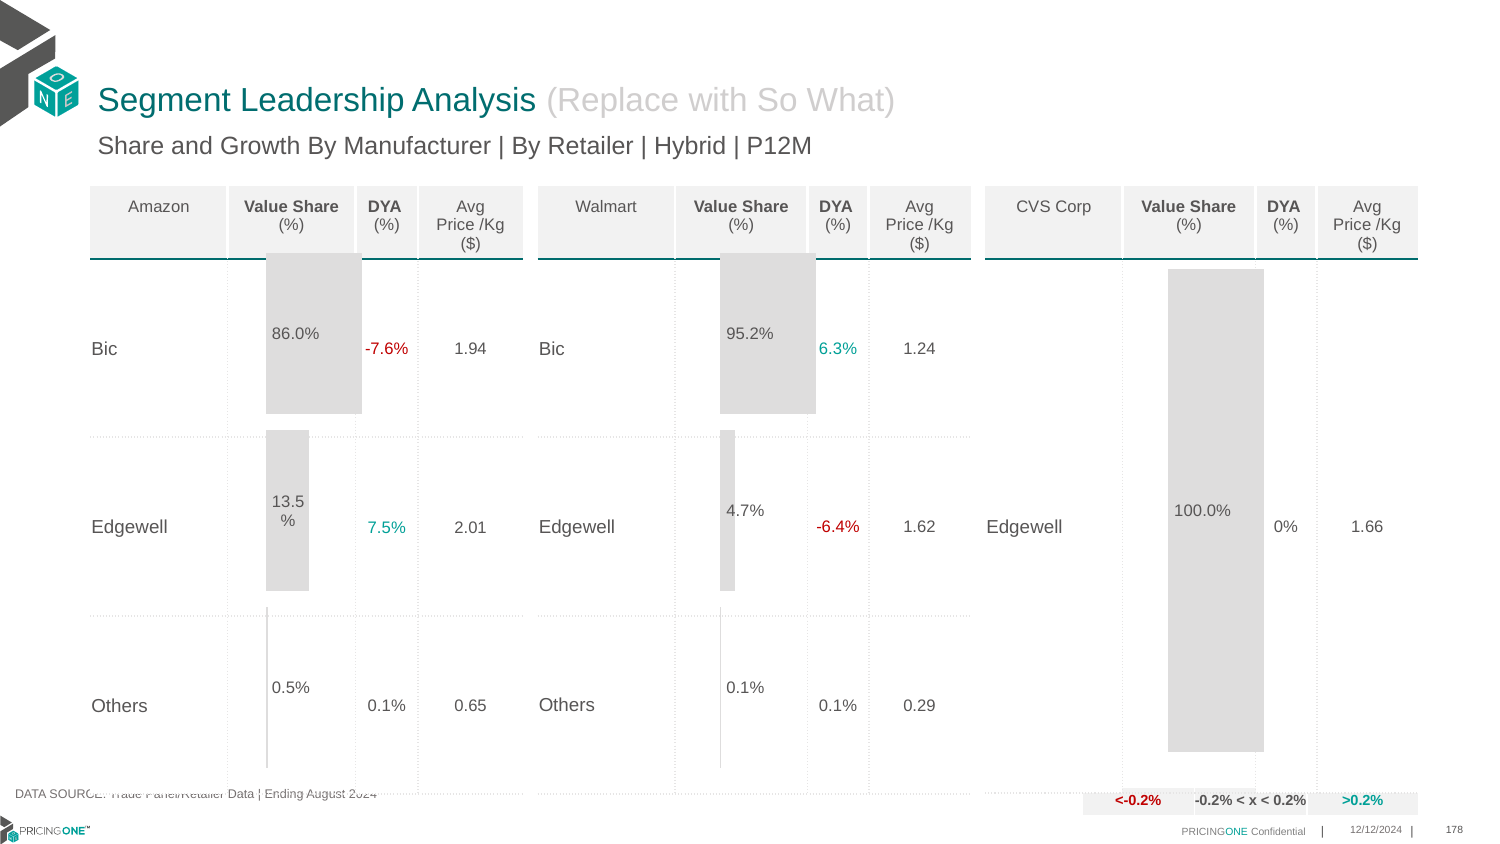

# Segment Leadership Analysis (Replace with So What)
Share and Growth By Manufacturer | By Retailer | Hybrid | P12M
| Walmart | Value Share (%) | DYA (%) | Avg Price /Kg ($) |
| --- | --- | --- | --- |
| Bic |  | 6.3% | 1.24 |
| Edgewell |  | -6.4% | 1.62 |
| Others |  | 0.1% | 0.29 |
| Amazon | Value Share (%) | DYA (%) | Avg Price /Kg ($) |
| --- | --- | --- | --- |
| Bic |  | -7.6% | 1.94 |
| Edgewell |  | 7.5% | 2.01 |
| Others |  | 0.1% | 0.65 |
| CVS Corp | Value Share (%) | DYA (%) | Avg Price /Kg ($) |
| --- | --- | --- | --- |
| Edgewell |  | 0% | 1.66 |

### Chart

| Category | Amazon | Hybrid |
|---|---|
|  | 0.8600347456308666 |

### Chart

| Category | Walmart | Hybrid |
|---|---|
|  | 0.9523289132912374 |

### Chart

| Category | CVS Corp | Hybrid |
|---|---|
|  | 1.0 |
DATA SOURCE: Trade Panel/Retailer Data | Ending August 2024
| <-0.2% | -0.2% < x < 0.2% | >0.2% |
| --- | --- | --- |

12/12/2024
178